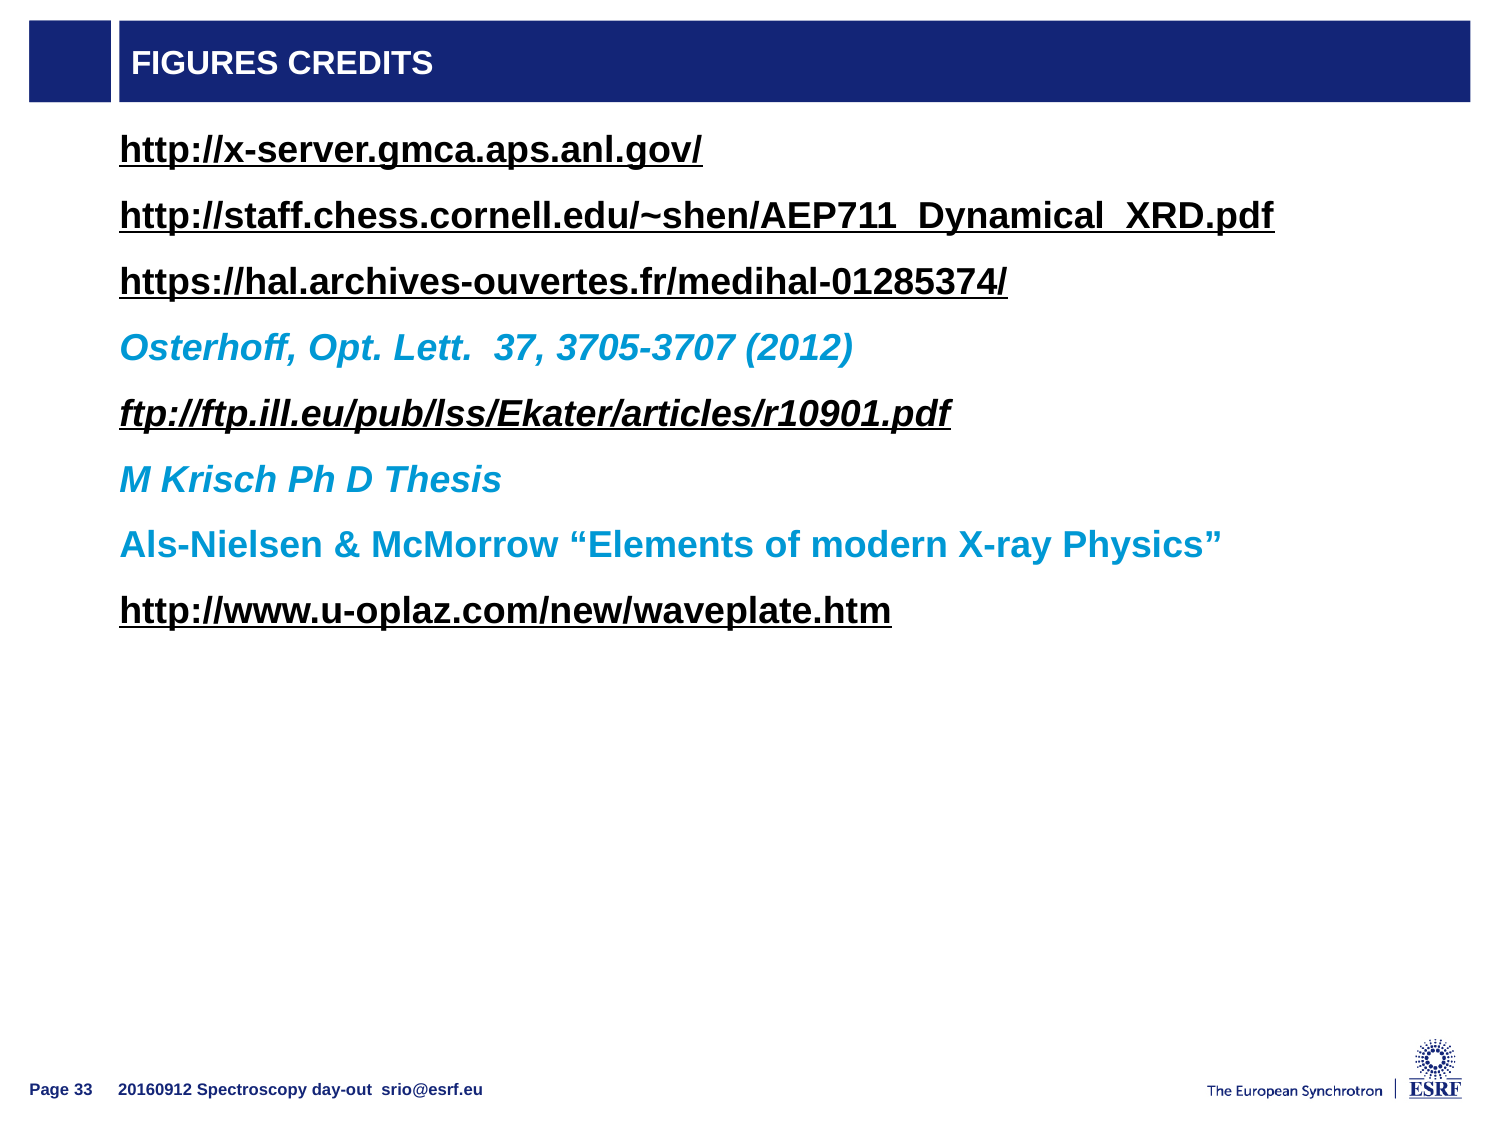

# FigureS credits
http://x-server.gmca.aps.anl.gov/
http://staff.chess.cornell.edu/~shen/AEP711_Dynamical_XRD.pdf
https://hal.archives-ouvertes.fr/medihal-01285374/
Osterhoff, Opt. Lett.  37, 3705-3707 (2012)
ftp://ftp.ill.eu/pub/lss/Ekater/articles/r10901.pdf
M Krisch Ph D Thesis
Als-Nielsen & McMorrow “Elements of modern X-ray Physics”
http://www.u-oplaz.com/new/waveplate.htm

20160912 Spectroscopy day-out  srio@esrf.eu
Page 33